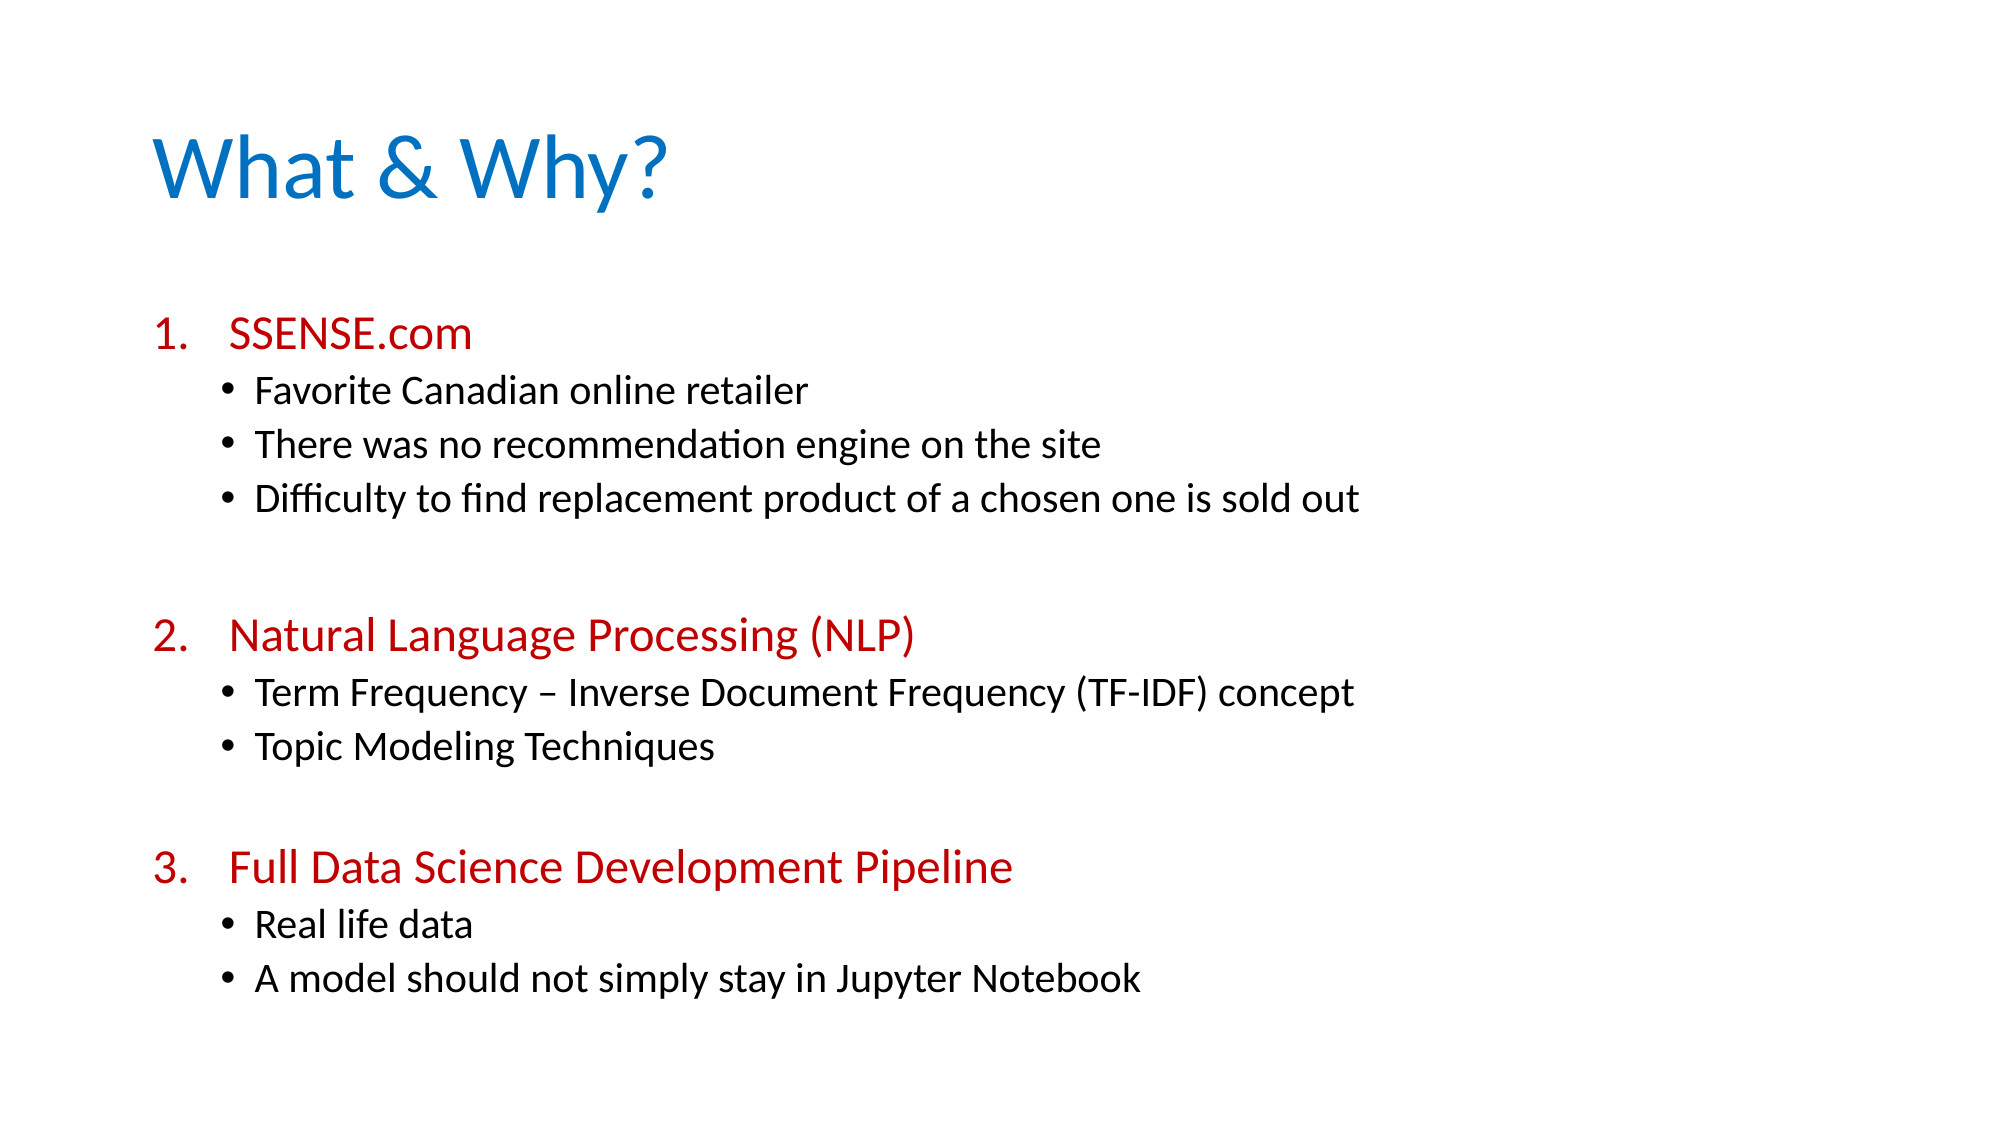

# What & Why?
SSENSE.com
Favorite Canadian online retailer
There was no recommendation engine on the site
Difficulty to find replacement product of a chosen one is sold out

Natural Language Processing (NLP)
Term Frequency – Inverse Document Frequency (TF-IDF) concept
Topic Modeling Techniques

Full Data Science Development Pipeline
Real life data
A model should not simply stay in Jupyter Notebook